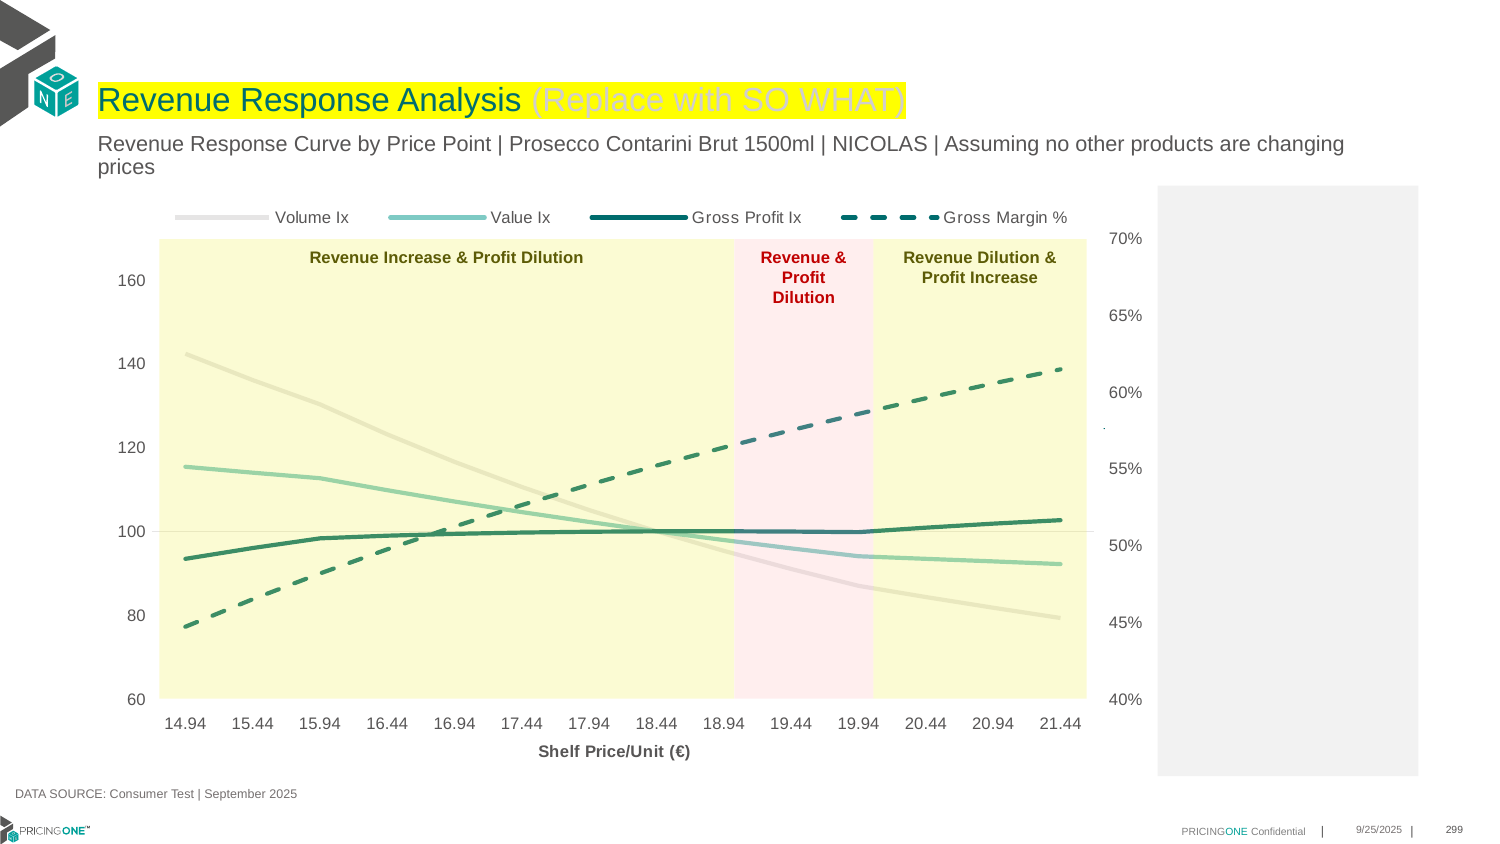

# Revenue Response Analysis (Replace with SO WHAT)

Revenue Response Curve by Price Point | Prosecco Contarini Brut 1500ml | NICOLAS | Assuming no other products are changing prices

### Chart:

| Category | Volume Ix | Value Ix | Gross Profit Ix | Gross Margin % |
|---|---|---|---|---|
| 14.94 | 142.40520780523354 | 115.41826618943874 | 93.43138528950857 | 0.44693692019128417 |
| 15.44 | 136.1290864613287 | 114.01777562313282 | 96.00157092811088 | 0.4648469940192867 |
| 15.94 | 130.33238045227057 | 112.69190265848302 | 98.31672312637492 | 0.48163347475895774 |
| 16.44 | 123.15025615481842 | 109.81532199698808 | 98.94913967421934 | 0.4973988800278458 |
| 16.94 | 116.57643039471598 | 107.1089296393078 | 99.39449432552789 | 0.5122336238286769 |
| 17.44 | 110.57088915164637 | 104.58427276350176 | 99.7063605210346 | 0.5262177515858821 |
| 17.94 | 105.06502703866265 | 102.2207253184229 | 99.90326157265457 | 0.5394223850422399 |
| 18.44 | 100.0 | 100.0 | 100.0 | 0.5519109320855632 |
| 18.94 | 95.32529408010441 | 97.90599818940208 | 100.00855381827292 | 0.5637401049449728 |
| 19.44 | 90.99747806480032 | 95.92462152255462 | 99.93875287351223 | 0.5749607812581166 |
| 19.94 | 86.97913050676411 | 94.04356962599772 | 99.79878757346847 | 0.5856187355896583 |
| 20.44 | 84.30106777949125 | 93.43109268137299 | 100.86765906782378 | 0.5957552635840403 |
| 20.94 | 81.74828121830764 | 92.81579600788969 | 101.82943794531718 | 0.6054077166980795 |
| 21.44 | 79.2927738444431 | 92.17530094174299 | 102.66633857499534 | 0.6146099621109041 |
Revenue Increase & Profit Dilution
Revenue & Profit Dilution
Revenue Dilution & Profit Increase

DATA SOURCE: Consumer Test | September 2025

9/25/2025
299